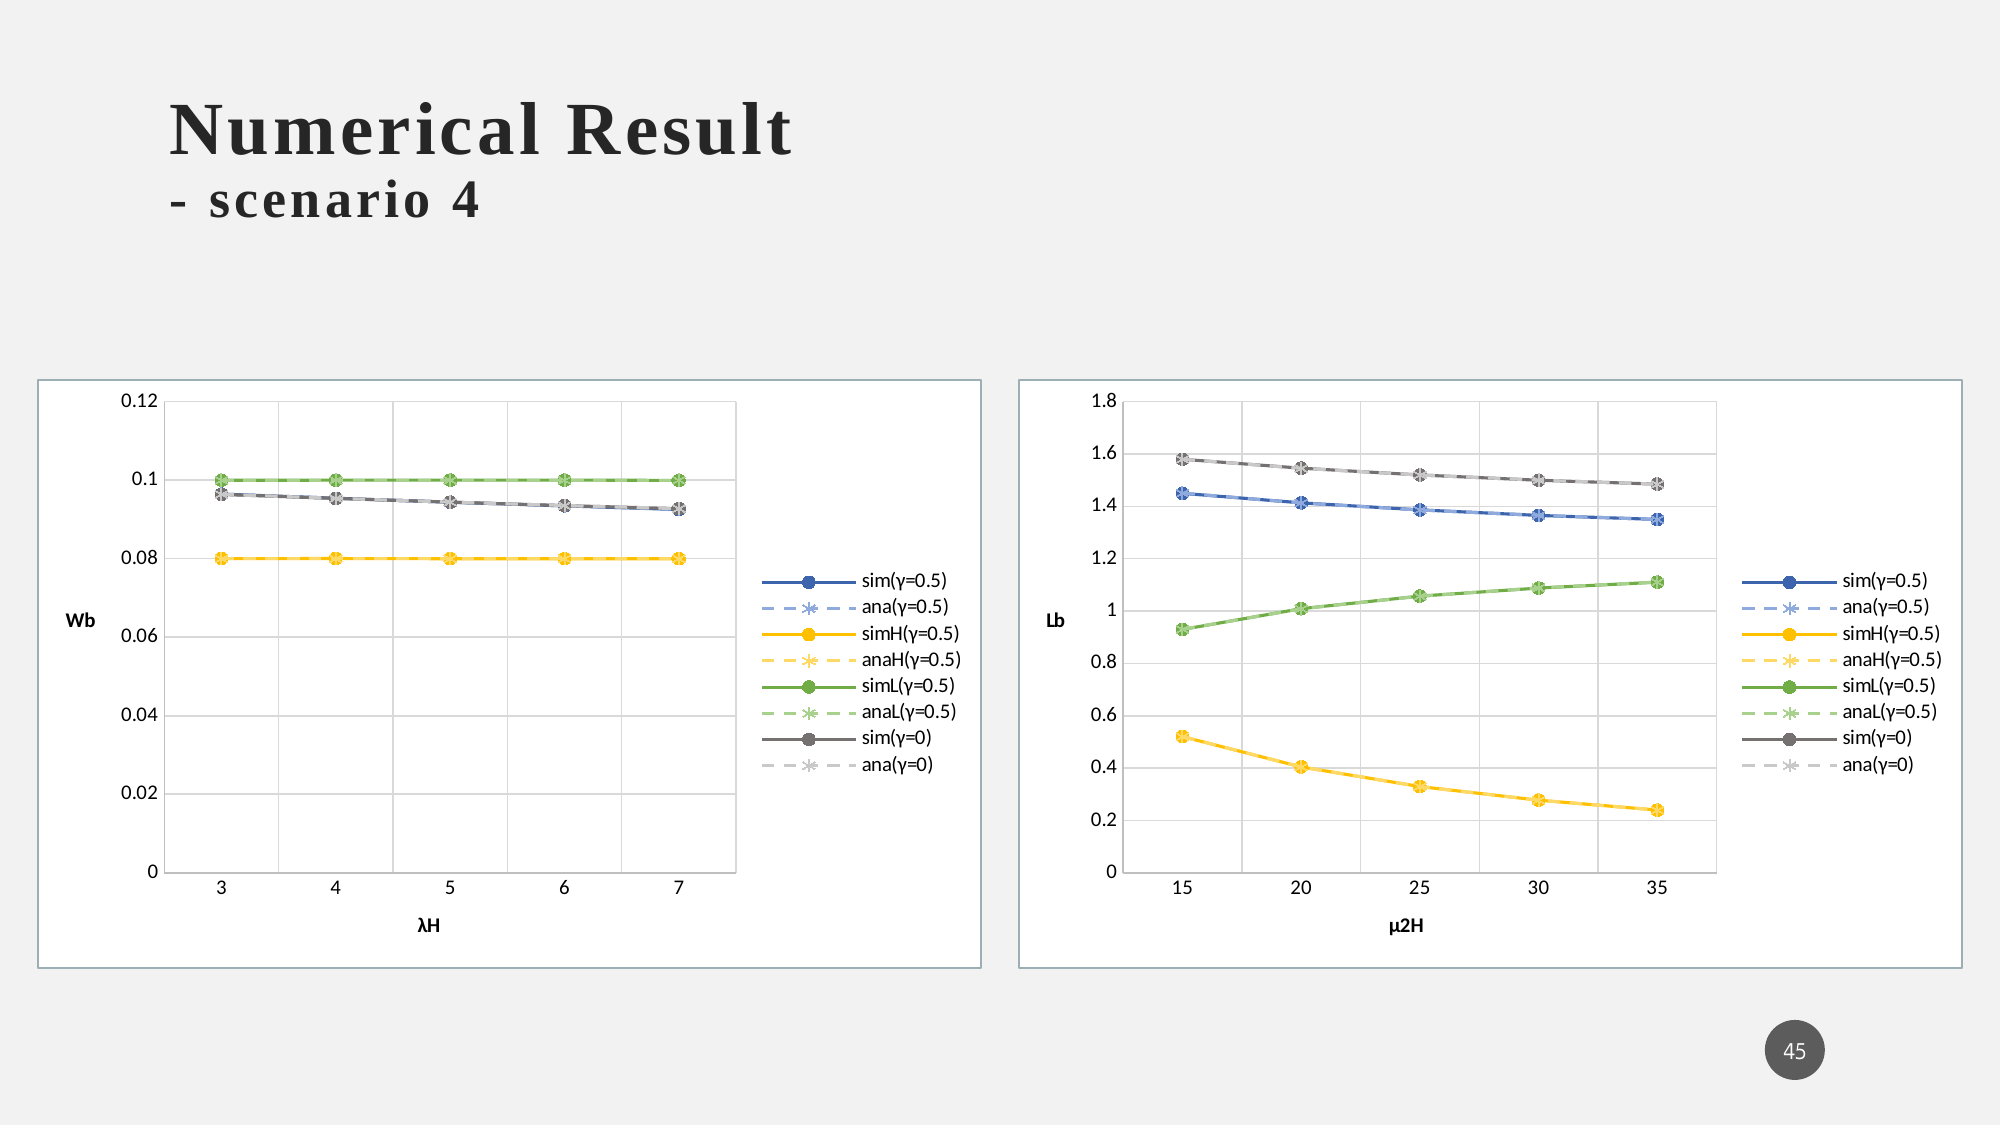

# Numerical Result - scenario 4

### Chart

| Category | sim(γ=0.5) | ana(γ=0.5) | simH(γ=0.5) | anaH(γ=0.5) | simL(γ=0.5) | anaL(γ=0.5) | sim(γ=0) | ana(γ=0) |
|---|---|---|---|---|---|---|---|---|
| 3 | 0.0964476 | 0.0964564 | 0.0800263 | 0.08 | 0.0999839 | 0.1 | 0.0963701 | 0.0963893 |
| 4 | 0.0954018 | 0.0953928 | 0.0800434 | 0.08 | 0.0999973 | 0.1 | 0.0953489 | 0.0953637 |
| 5 | 0.0943969 | 0.0943912 | 0.0799979 | 0.08 | 0.100009 | 0.1 | 0.0944127 | 0.0944206 |
| 6 | 0.0934667 | 0.0934518 | 0.0799974 | 0.08 | 0.100022 | 0.1 | 0.0935187 | 0.0935561 |
| 7 | 0.0925285 | 0.092574 | 0.0799931 | 0.08 | 0.0999321 | 0.0999998 | 0.0927647 | 0.0927652 |

### Chart

| Category | sim(γ=0.5) | ana(γ=0.5) | simH(γ=0.5) | anaH(γ=0.5) | simL(γ=0.5) | anaL(γ=0.5) | sim(γ=0) | ana(γ=0) |
|---|---|---|---|---|---|---|---|---|
| 15 | 1.44983 | 1.45063 | 0.520344 | 0.520506 | 0.929491 | 0.930121 | 1.57991 | 1.58002 |
| 20 | 1.41349 | 1.41297 | 0.404457 | 0.40447 | 1.00904 | 1.0085 | 1.54579 | 1.54544 |
| 25 | 1.38661 | 1.38603 | 0.329456 | 0.329445 | 1.05715 | 1.05659 | 1.52008 | 1.51994 |
| 30 | 1.36531 | 1.36578 | 0.277439 | 0.277354 | 1.08787 | 1.08842 | 1.49983 | 1.50027 |
| 35 | 1.34991 | 1.35 | 0.239461 | 0.239234 | 1.11044 | 1.11076 | 1.48498 | 1.48464 |
45